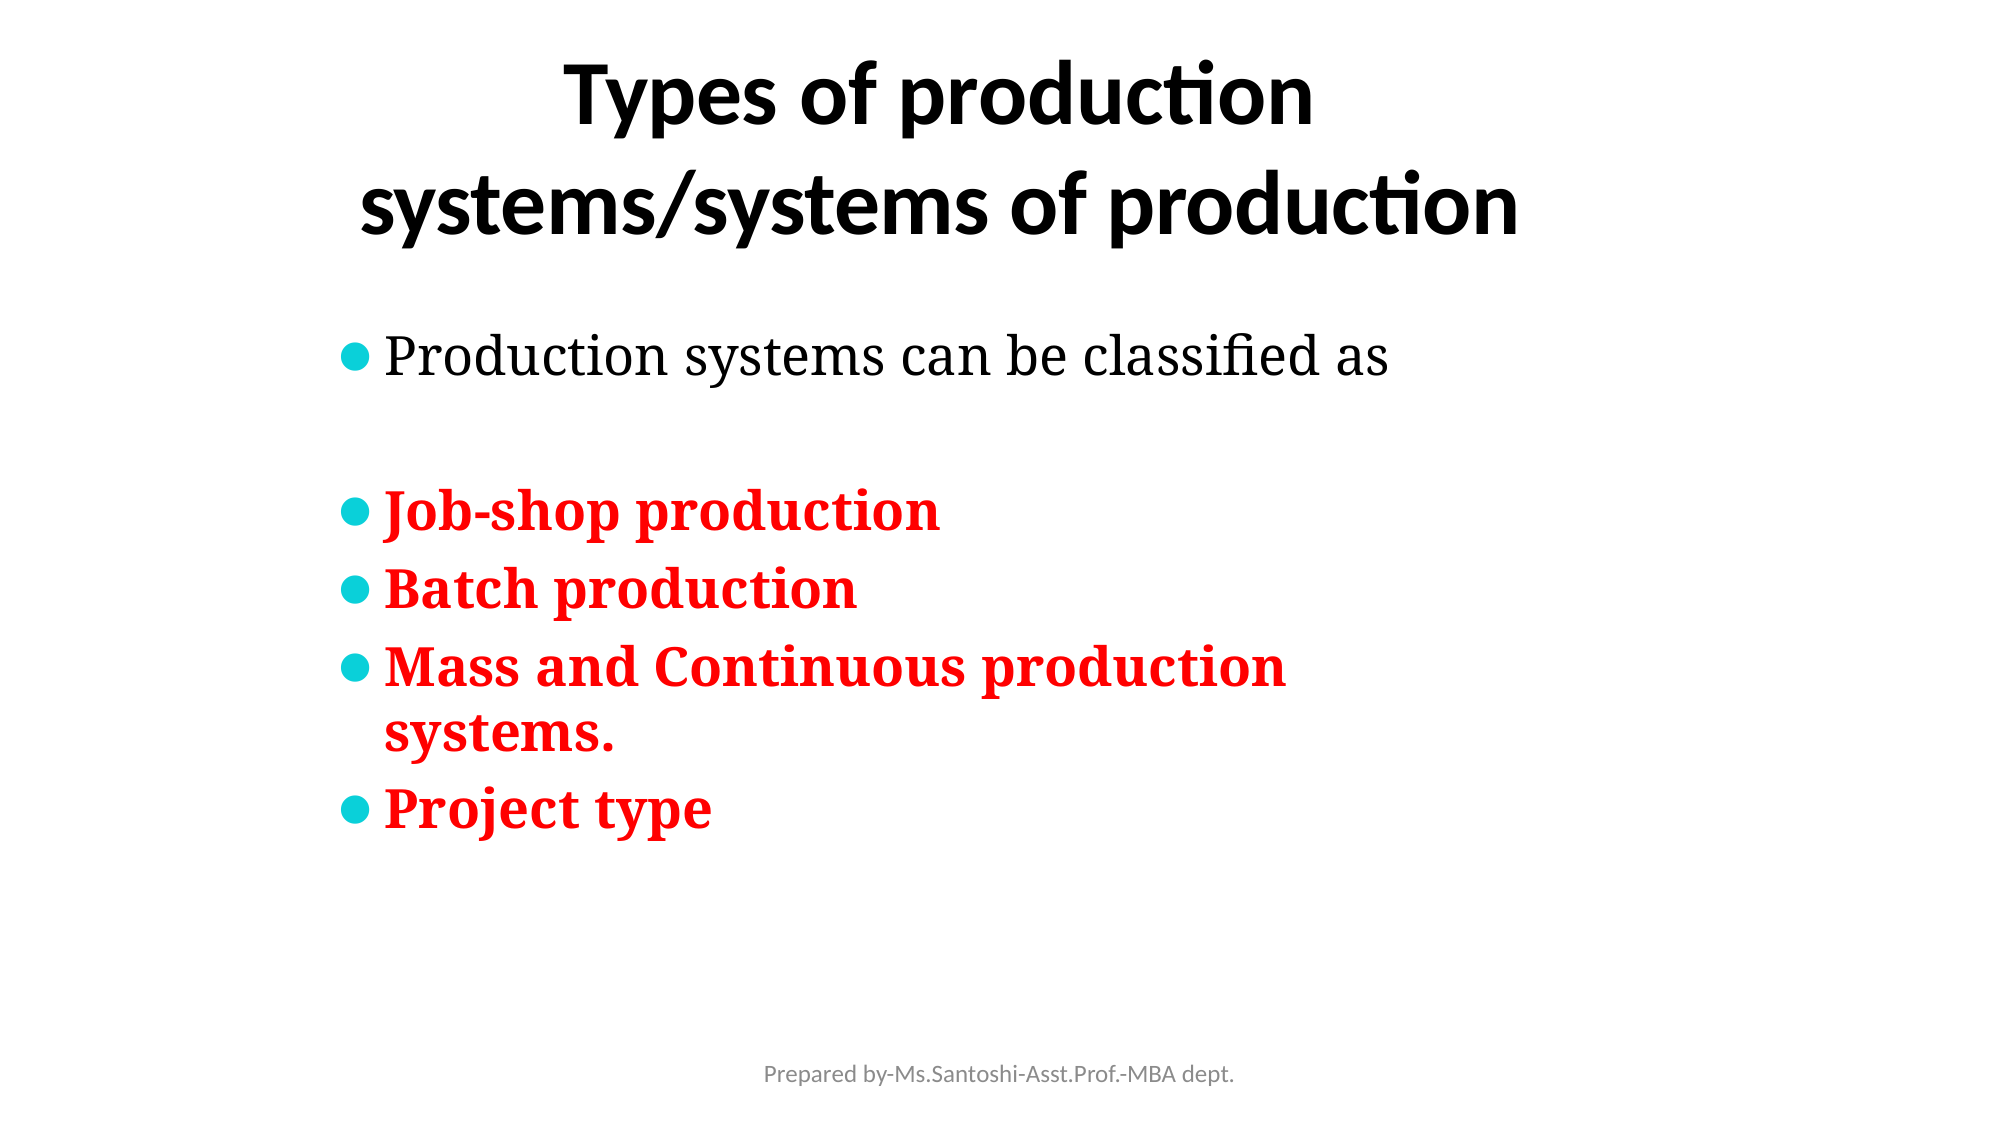

# Types of production systems/systems of production
Production systems can be classified as

Job-shop production
Batch production
Mass and Continuous production systems.
Project type
Prepared by-Ms.Santoshi-Asst.Prof.-MBA dept.